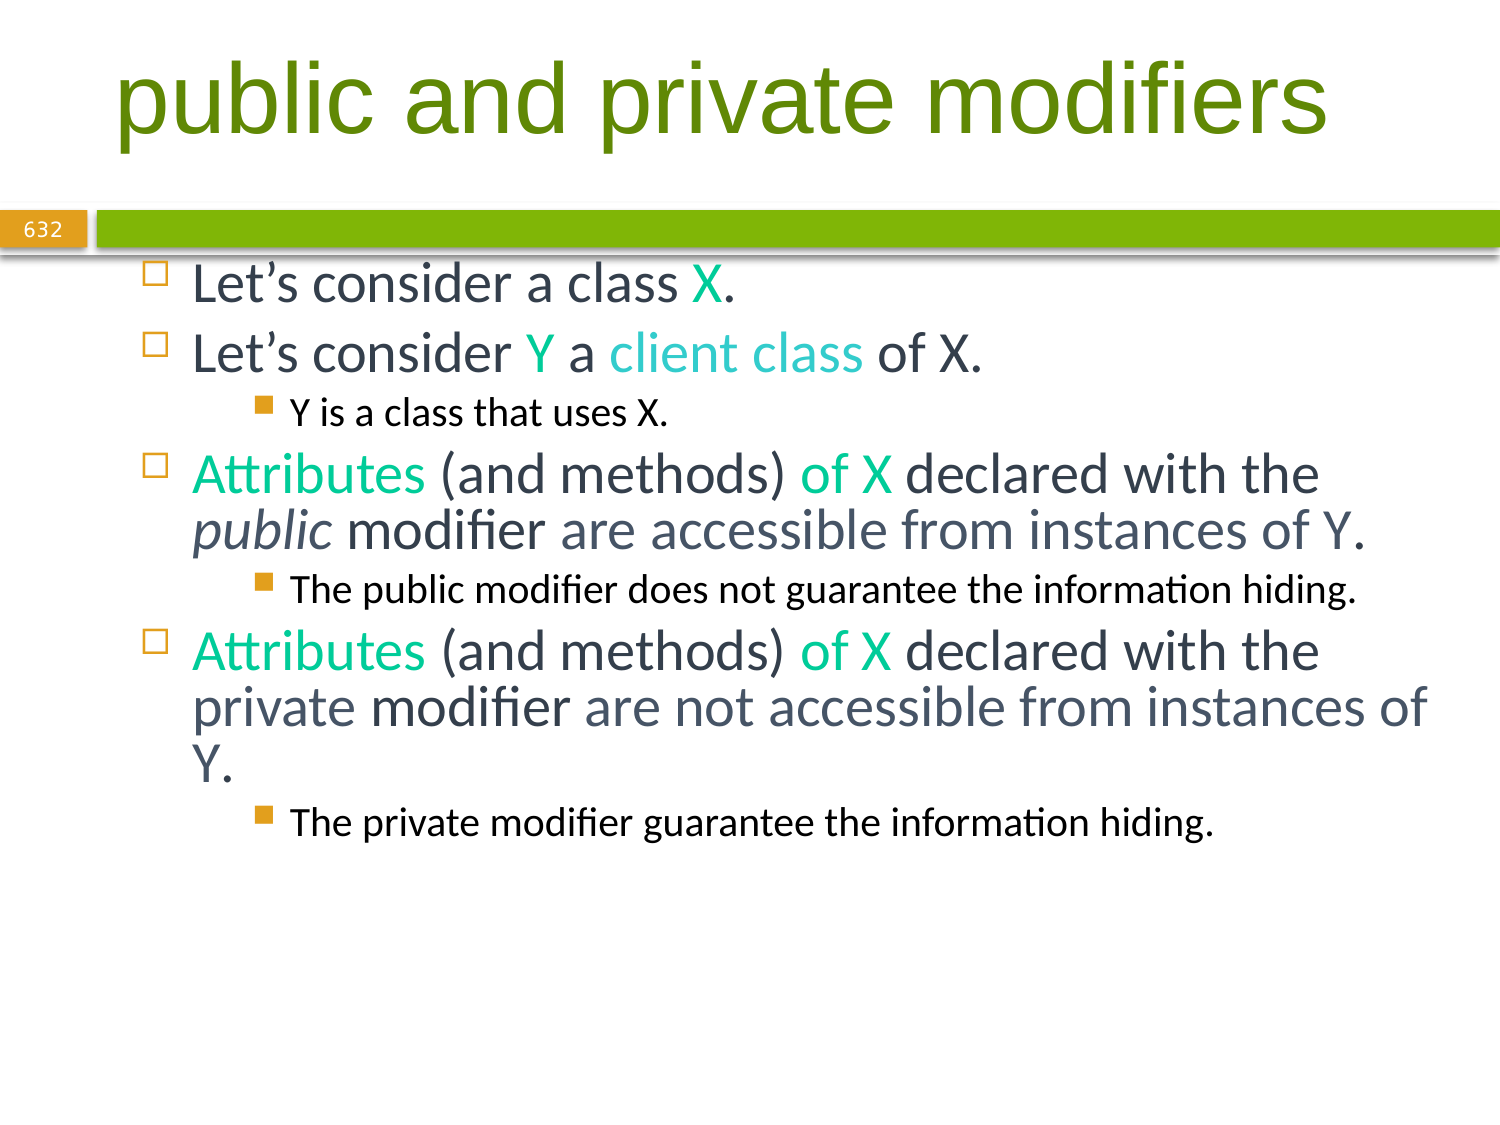

# public and private modifiers
632
Let’s consider a class X.
Let’s consider Y a client class of X.
Y is a class that uses X.
Attributes (and methods) of X declared with the public modifier are accessible from instances of Y.
The public modifier does not guarantee the information hiding.
Attributes (and methods) of X declared with the private modifier are not accessible from instances of Y.
The private modifier guarantee the information hiding.